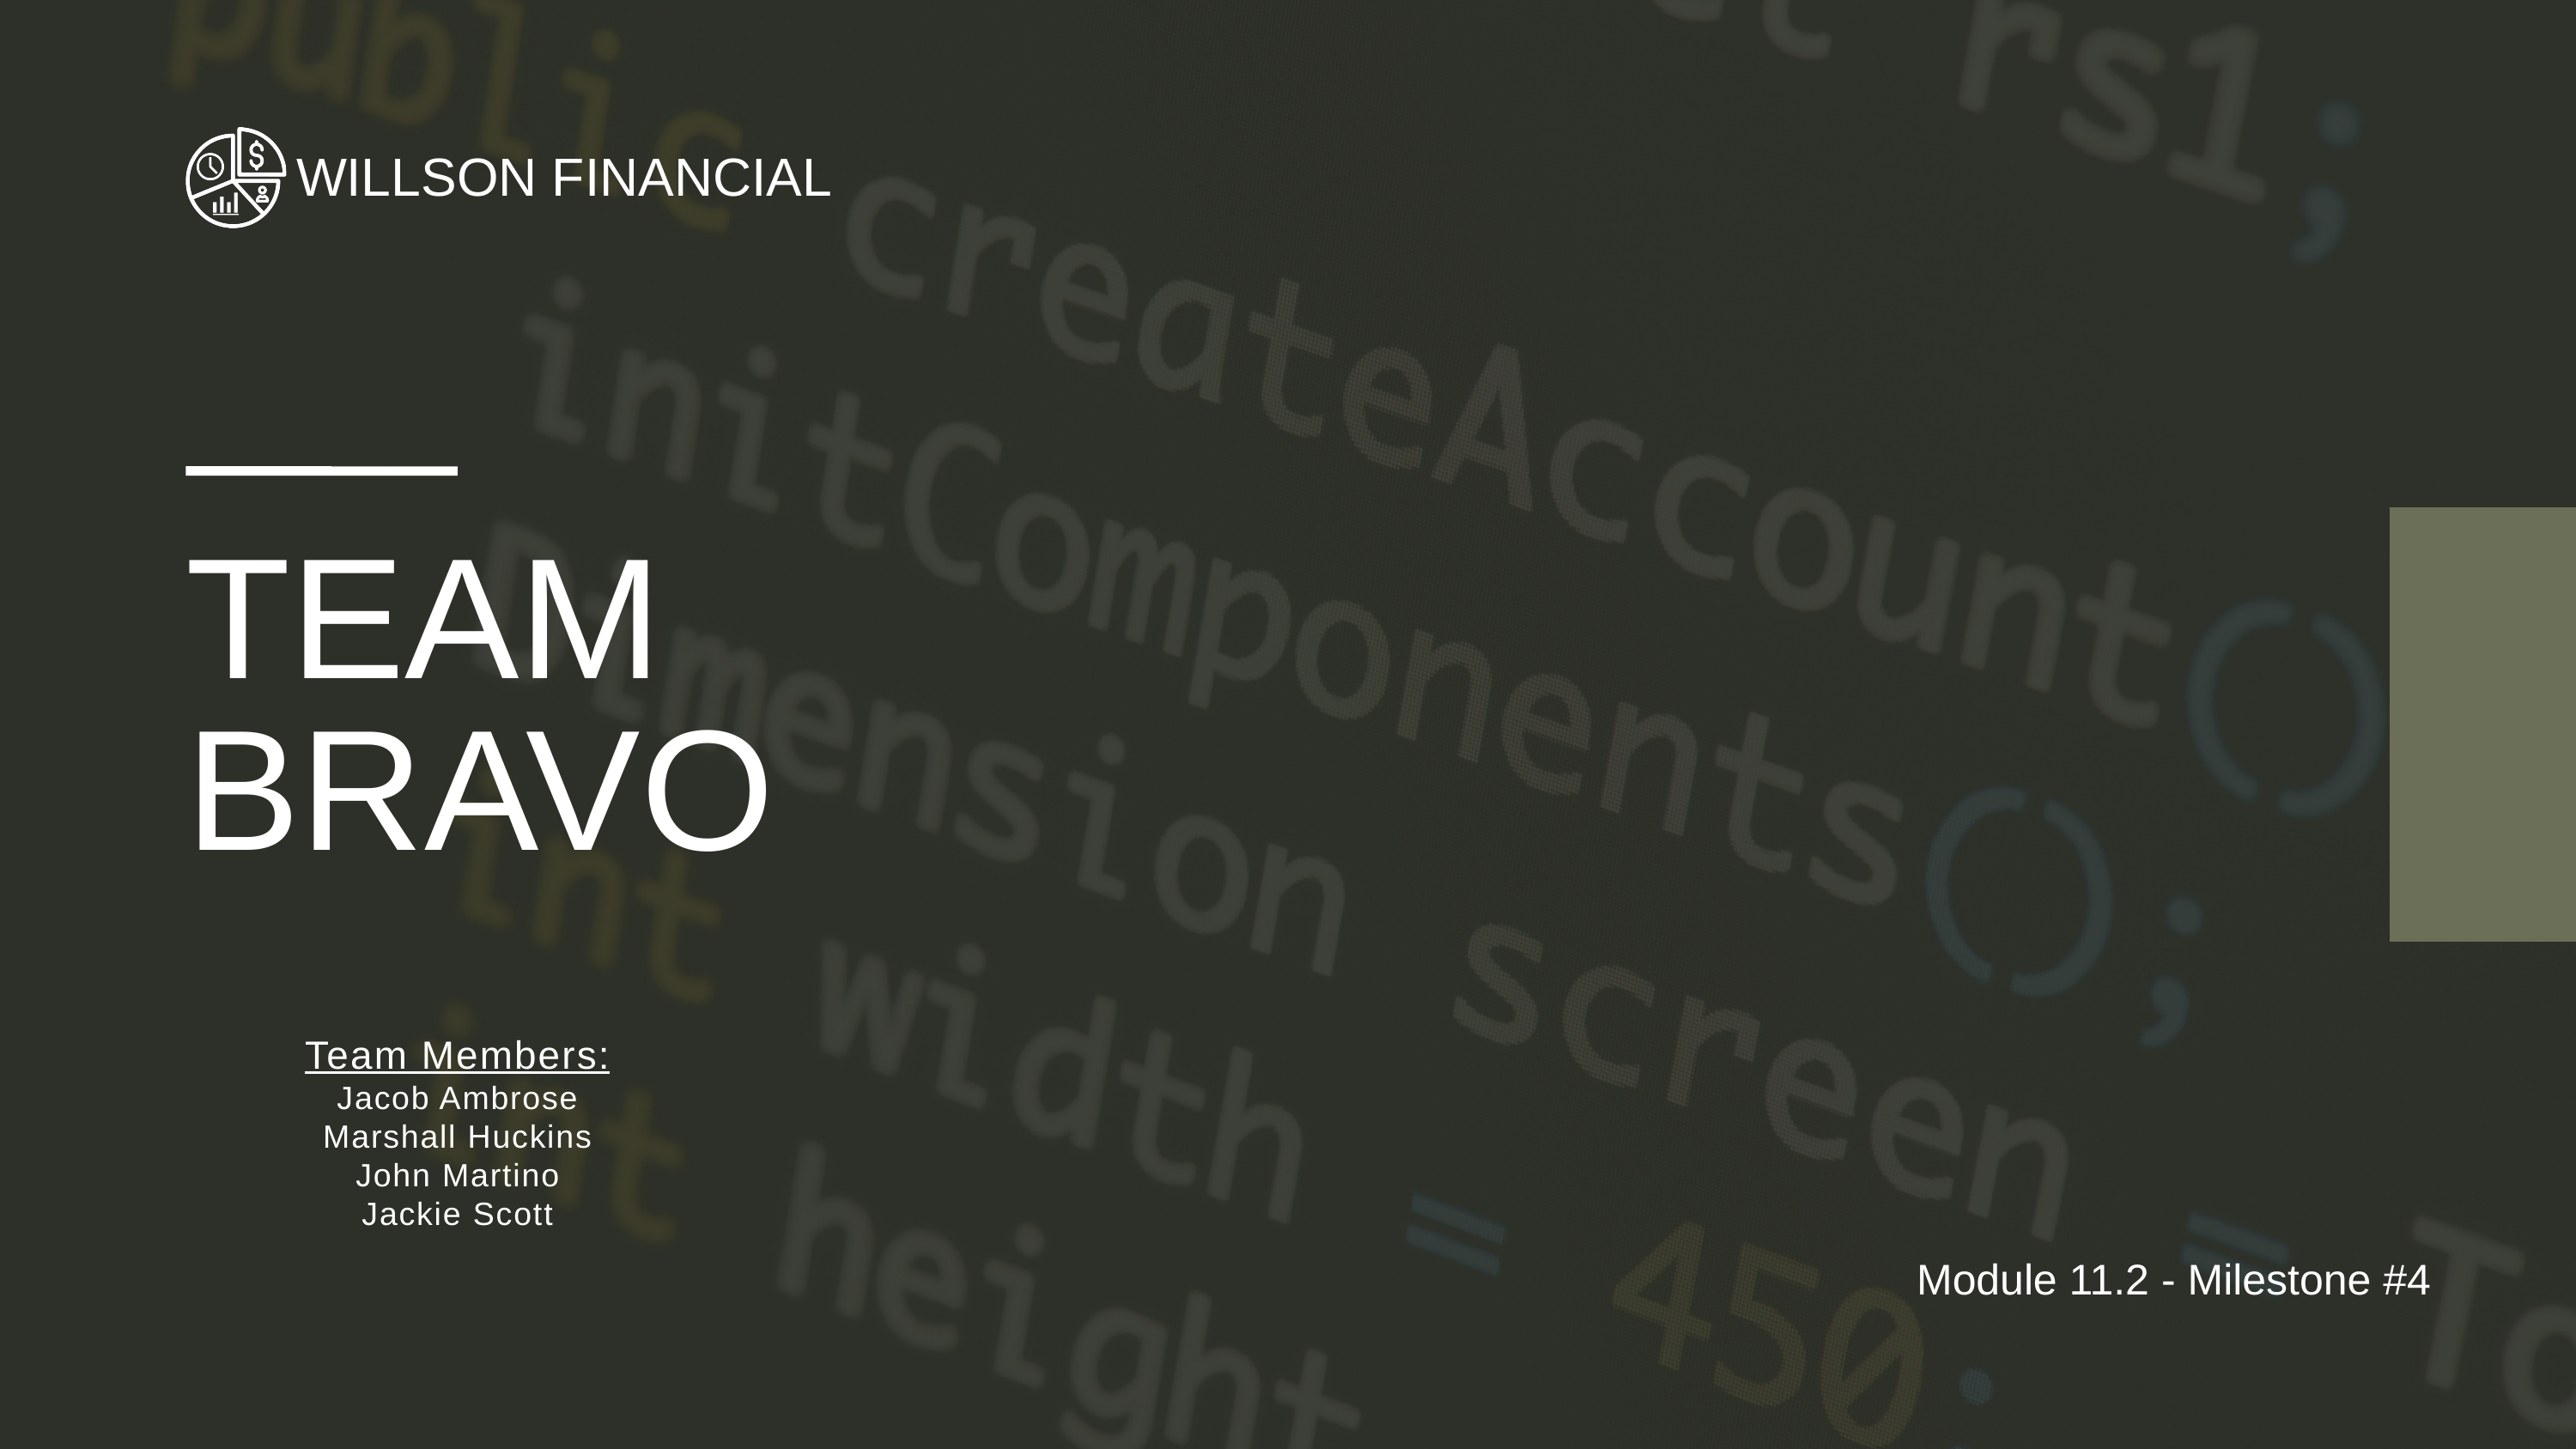

WILLSON FINANCIAL

TEAM
BRAVO
Team Members:
Jacob Ambrose
Marshall Huckins
John Martino
Jackie Scott
Module 11.2 - Milestone #4